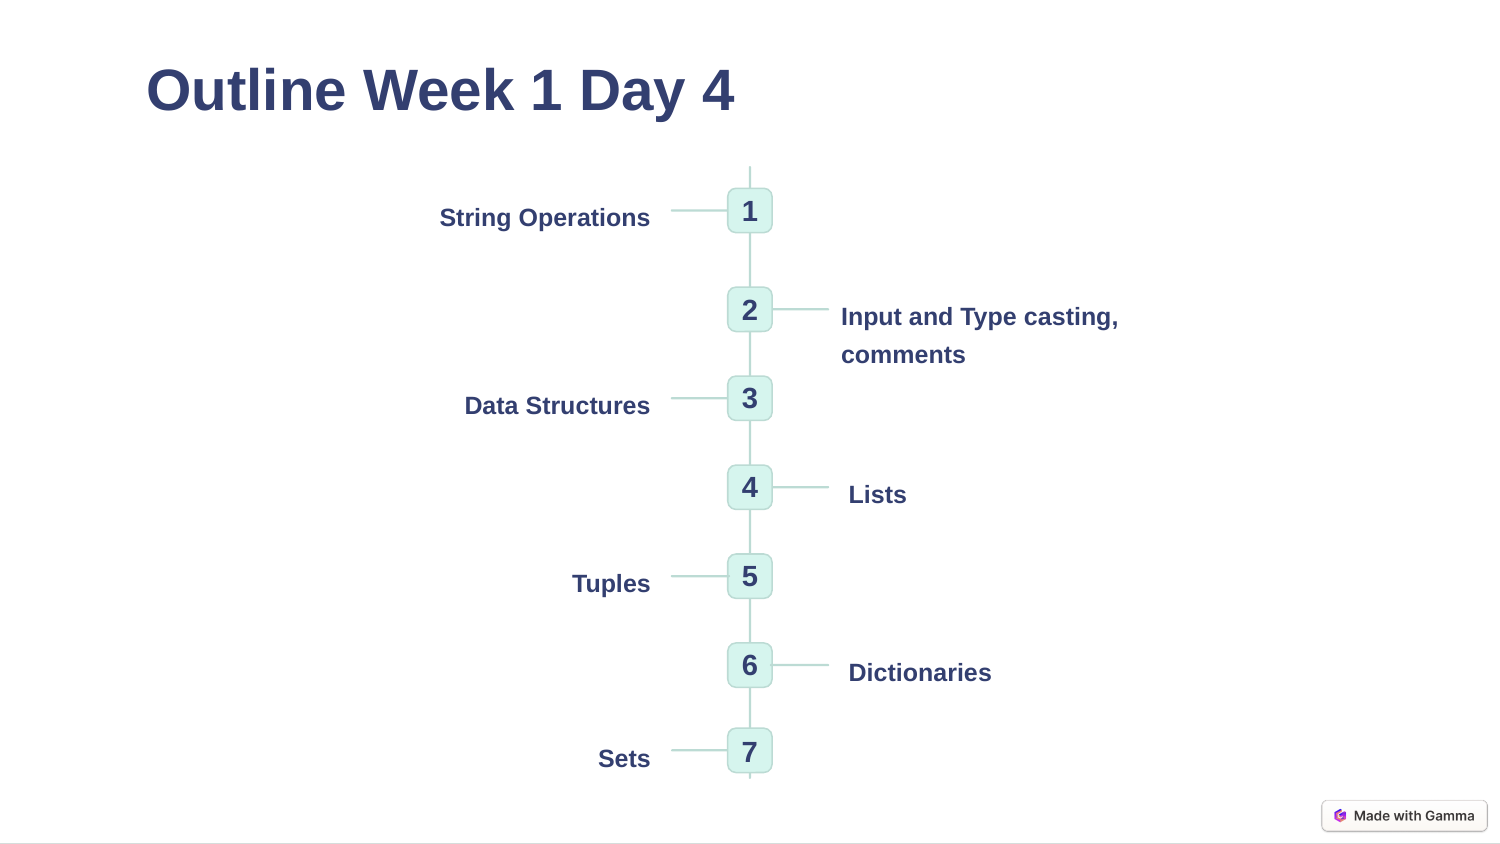

Outline Week 1 Day 4

1
String Operations

2
Input and Type casting, comments

3
Data Structures

4
Lists

5
Tuples

6
Dictionaries

7

Sets

6